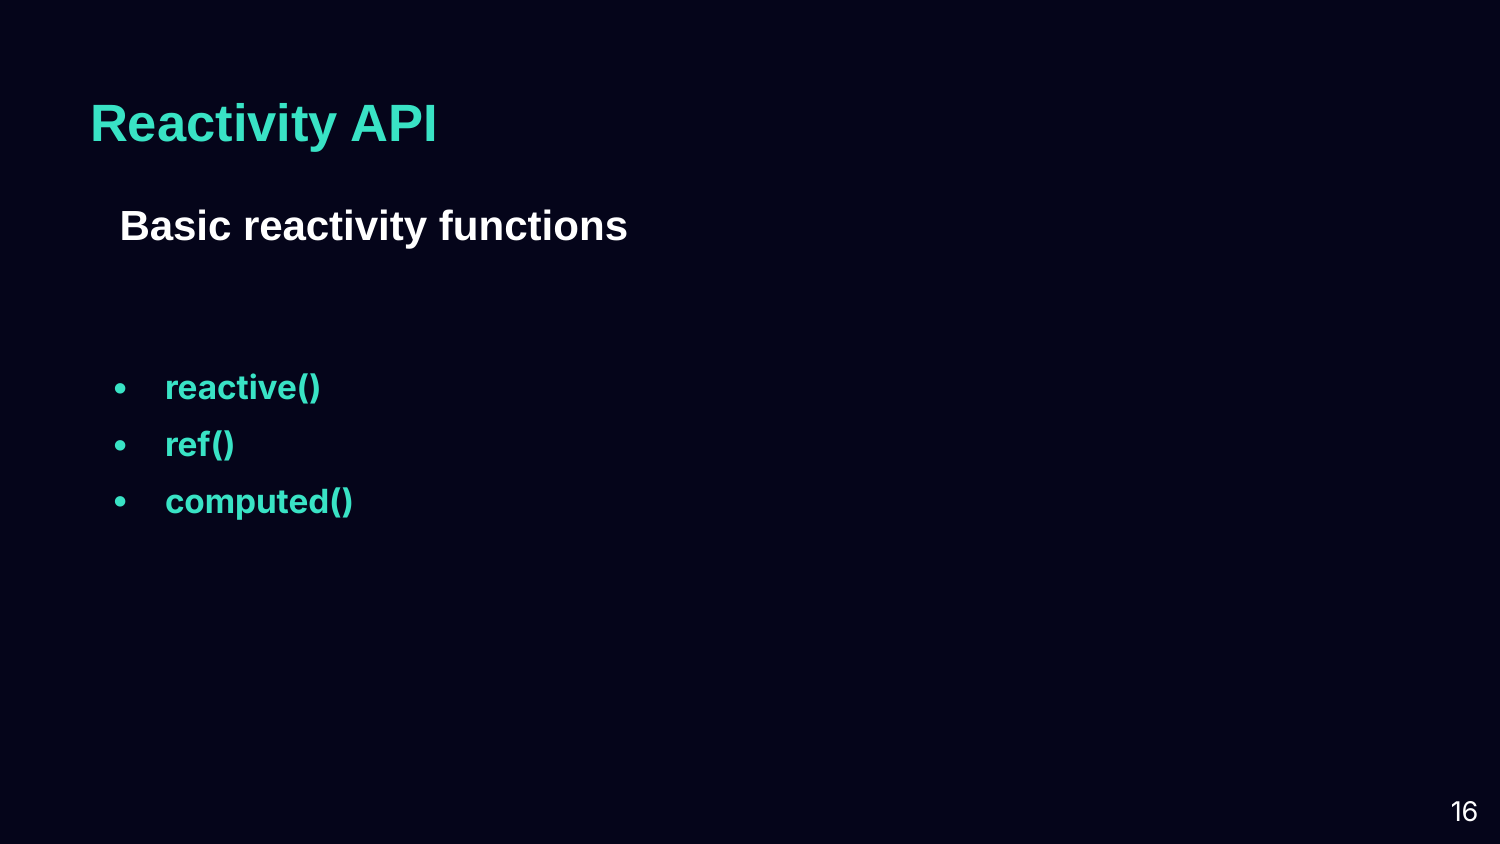

# Reactivity API
Basic reactivity functions

reactive()
ref()
computed()

16